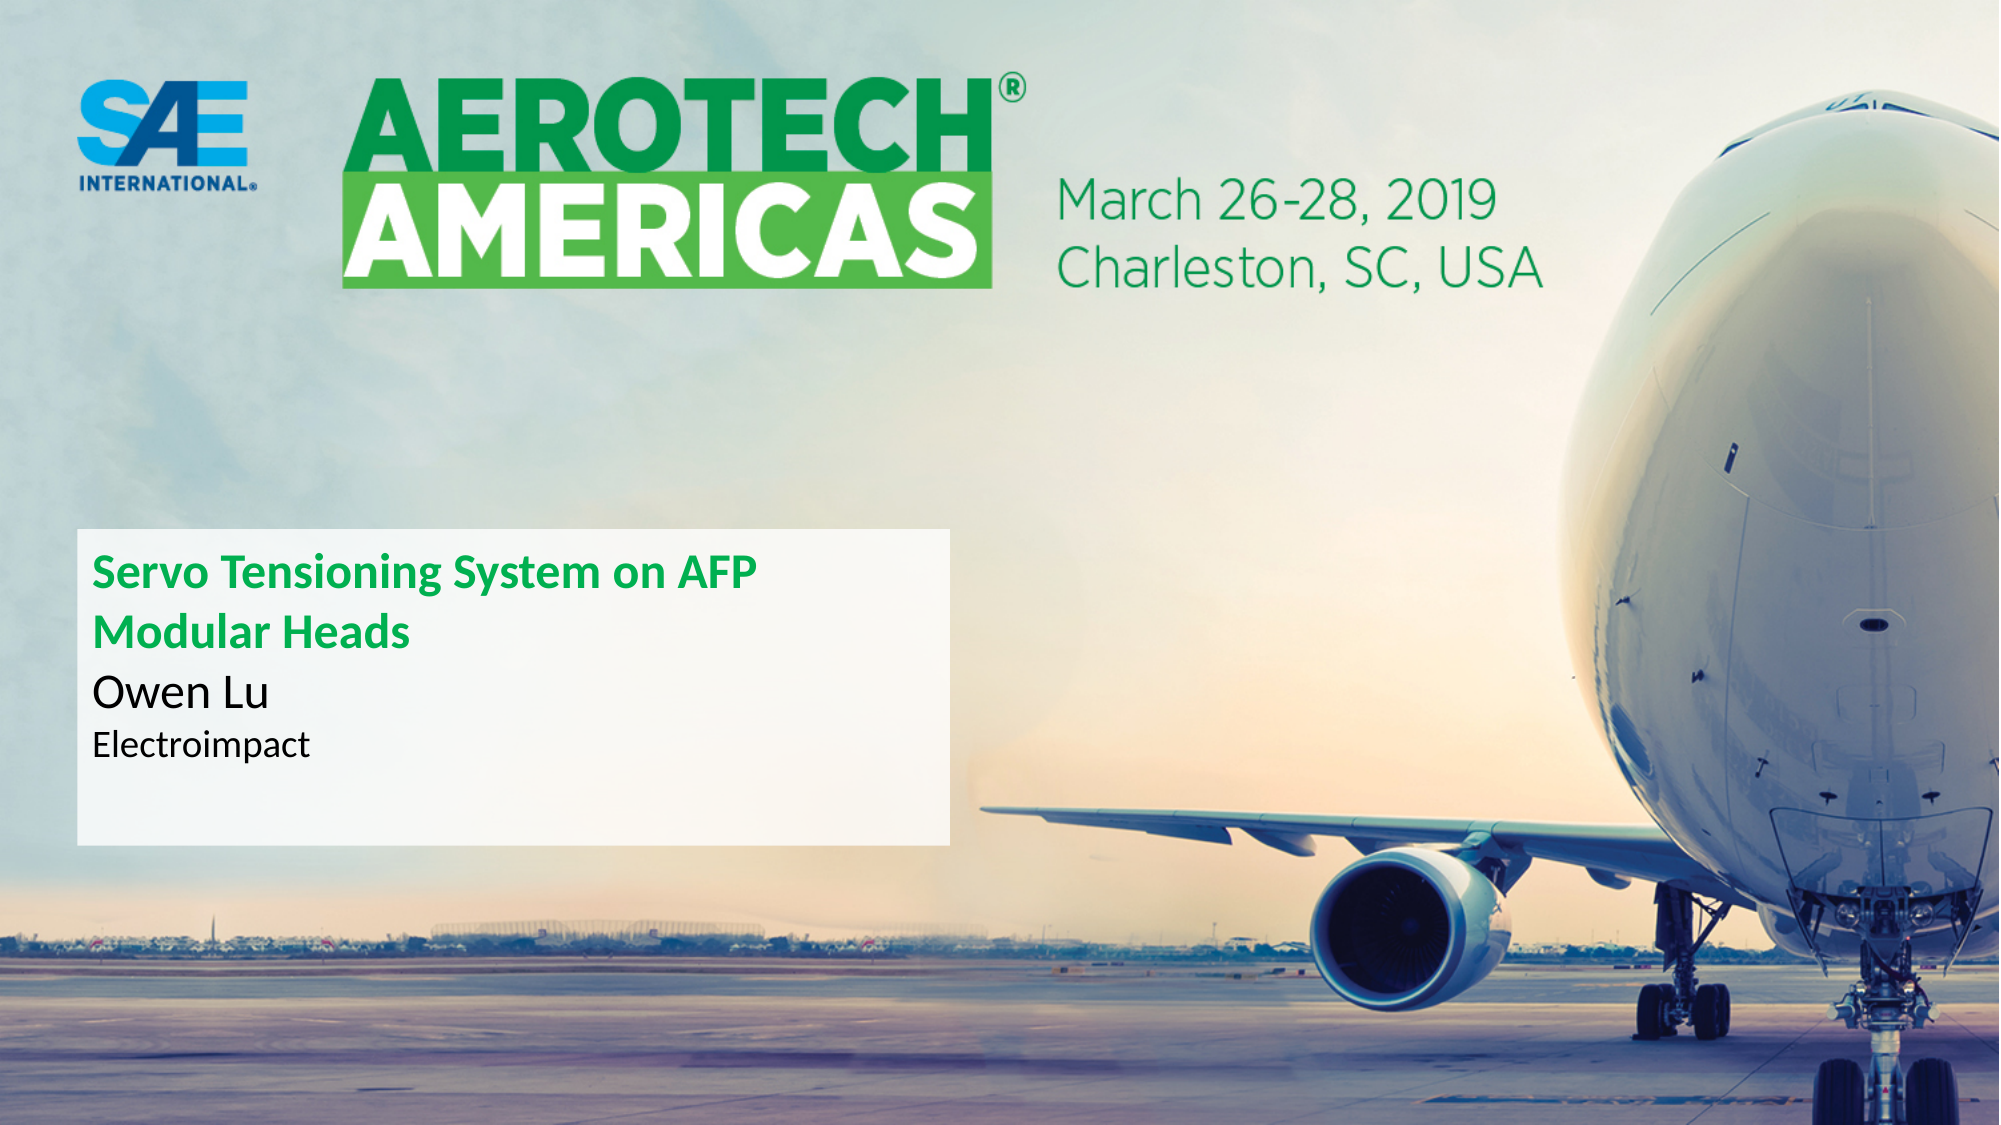

Servo Tensioning System on AFP Modular Heads
Owen Lu
Electroimpact